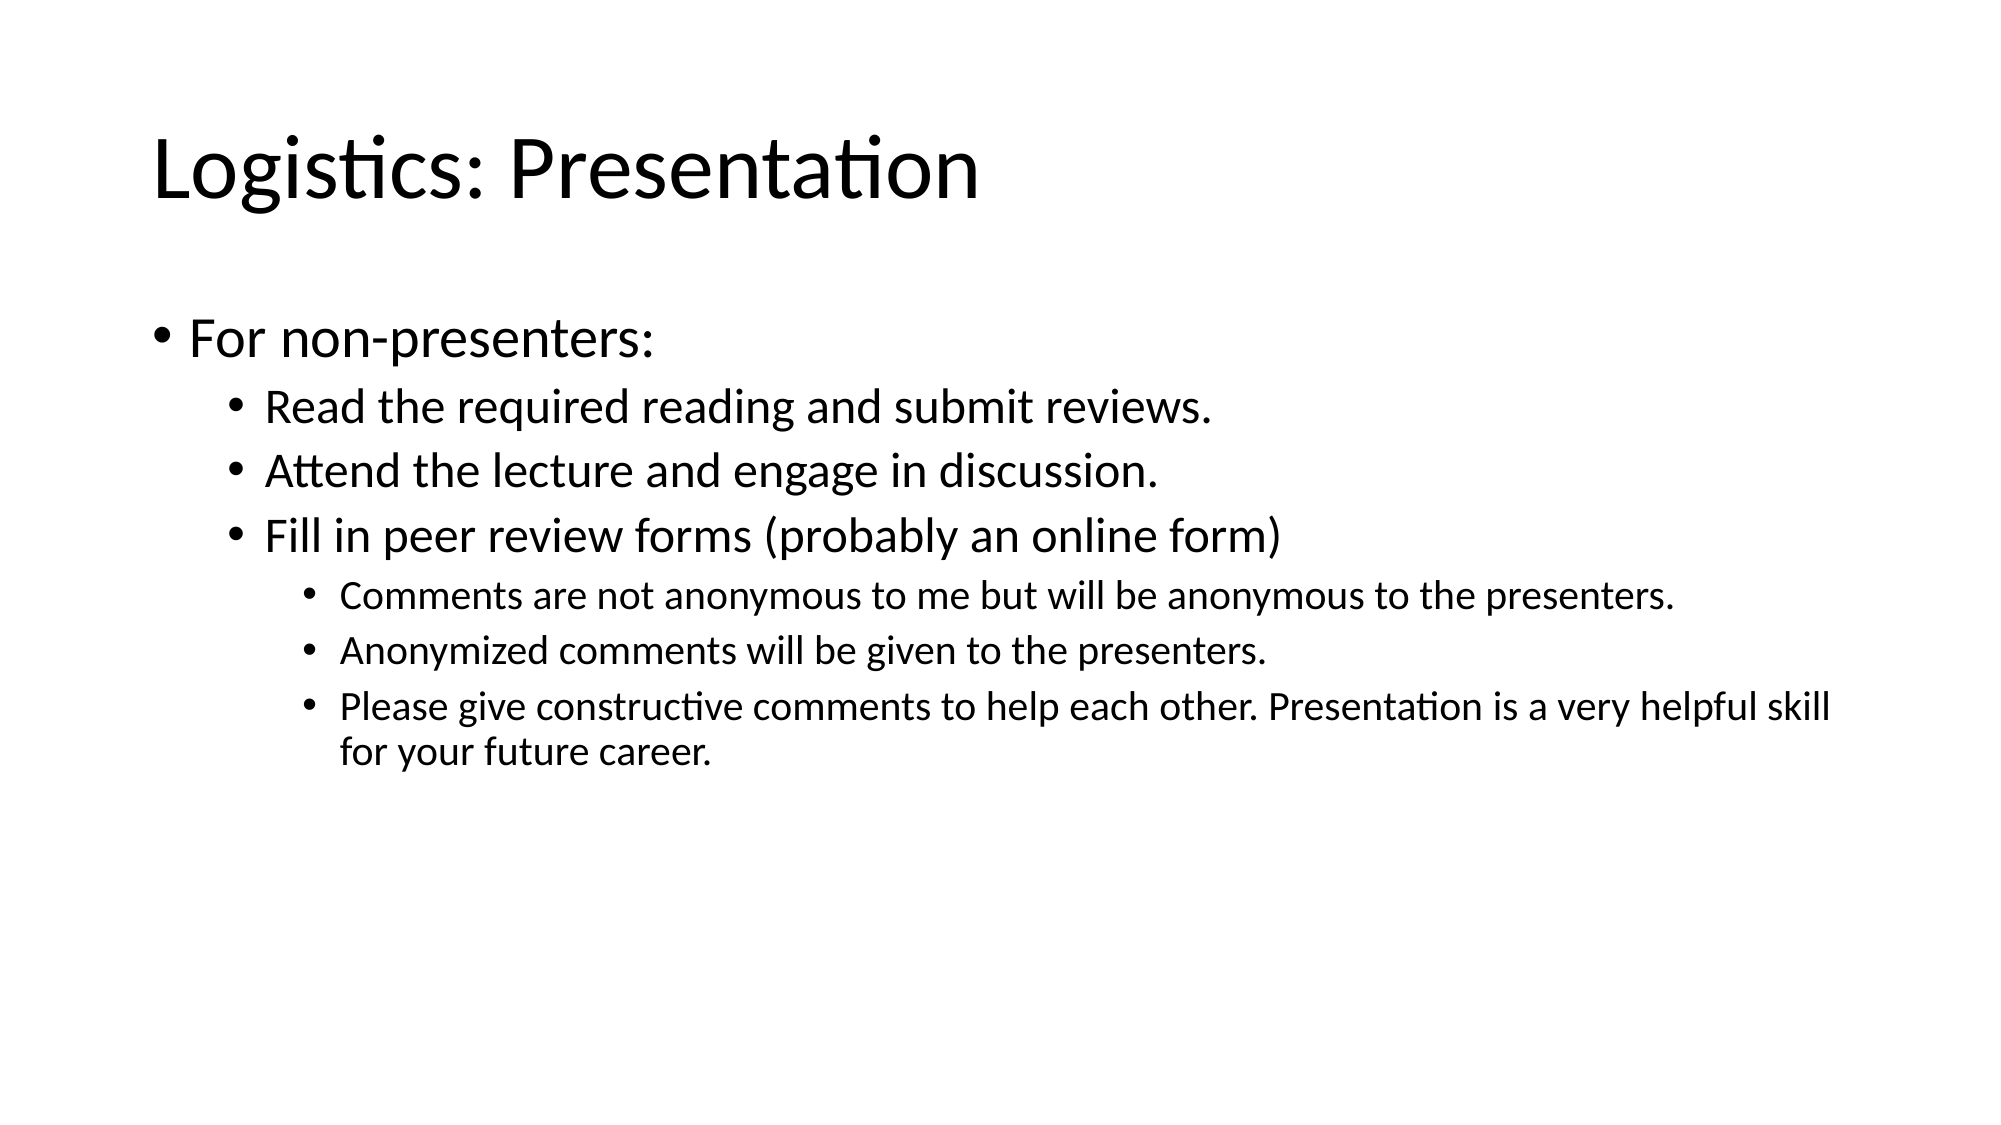

# Logistics: Presentation
For non-presenters:
Read the required reading and submit reviews.
Attend the lecture and engage in discussion.
Fill in peer review forms (probably an online form)
Comments are not anonymous to me but will be anonymous to the presenters.
Anonymized comments will be given to the presenters.
Please give constructive comments to help each other. Presentation is a very helpful skill for your future career.